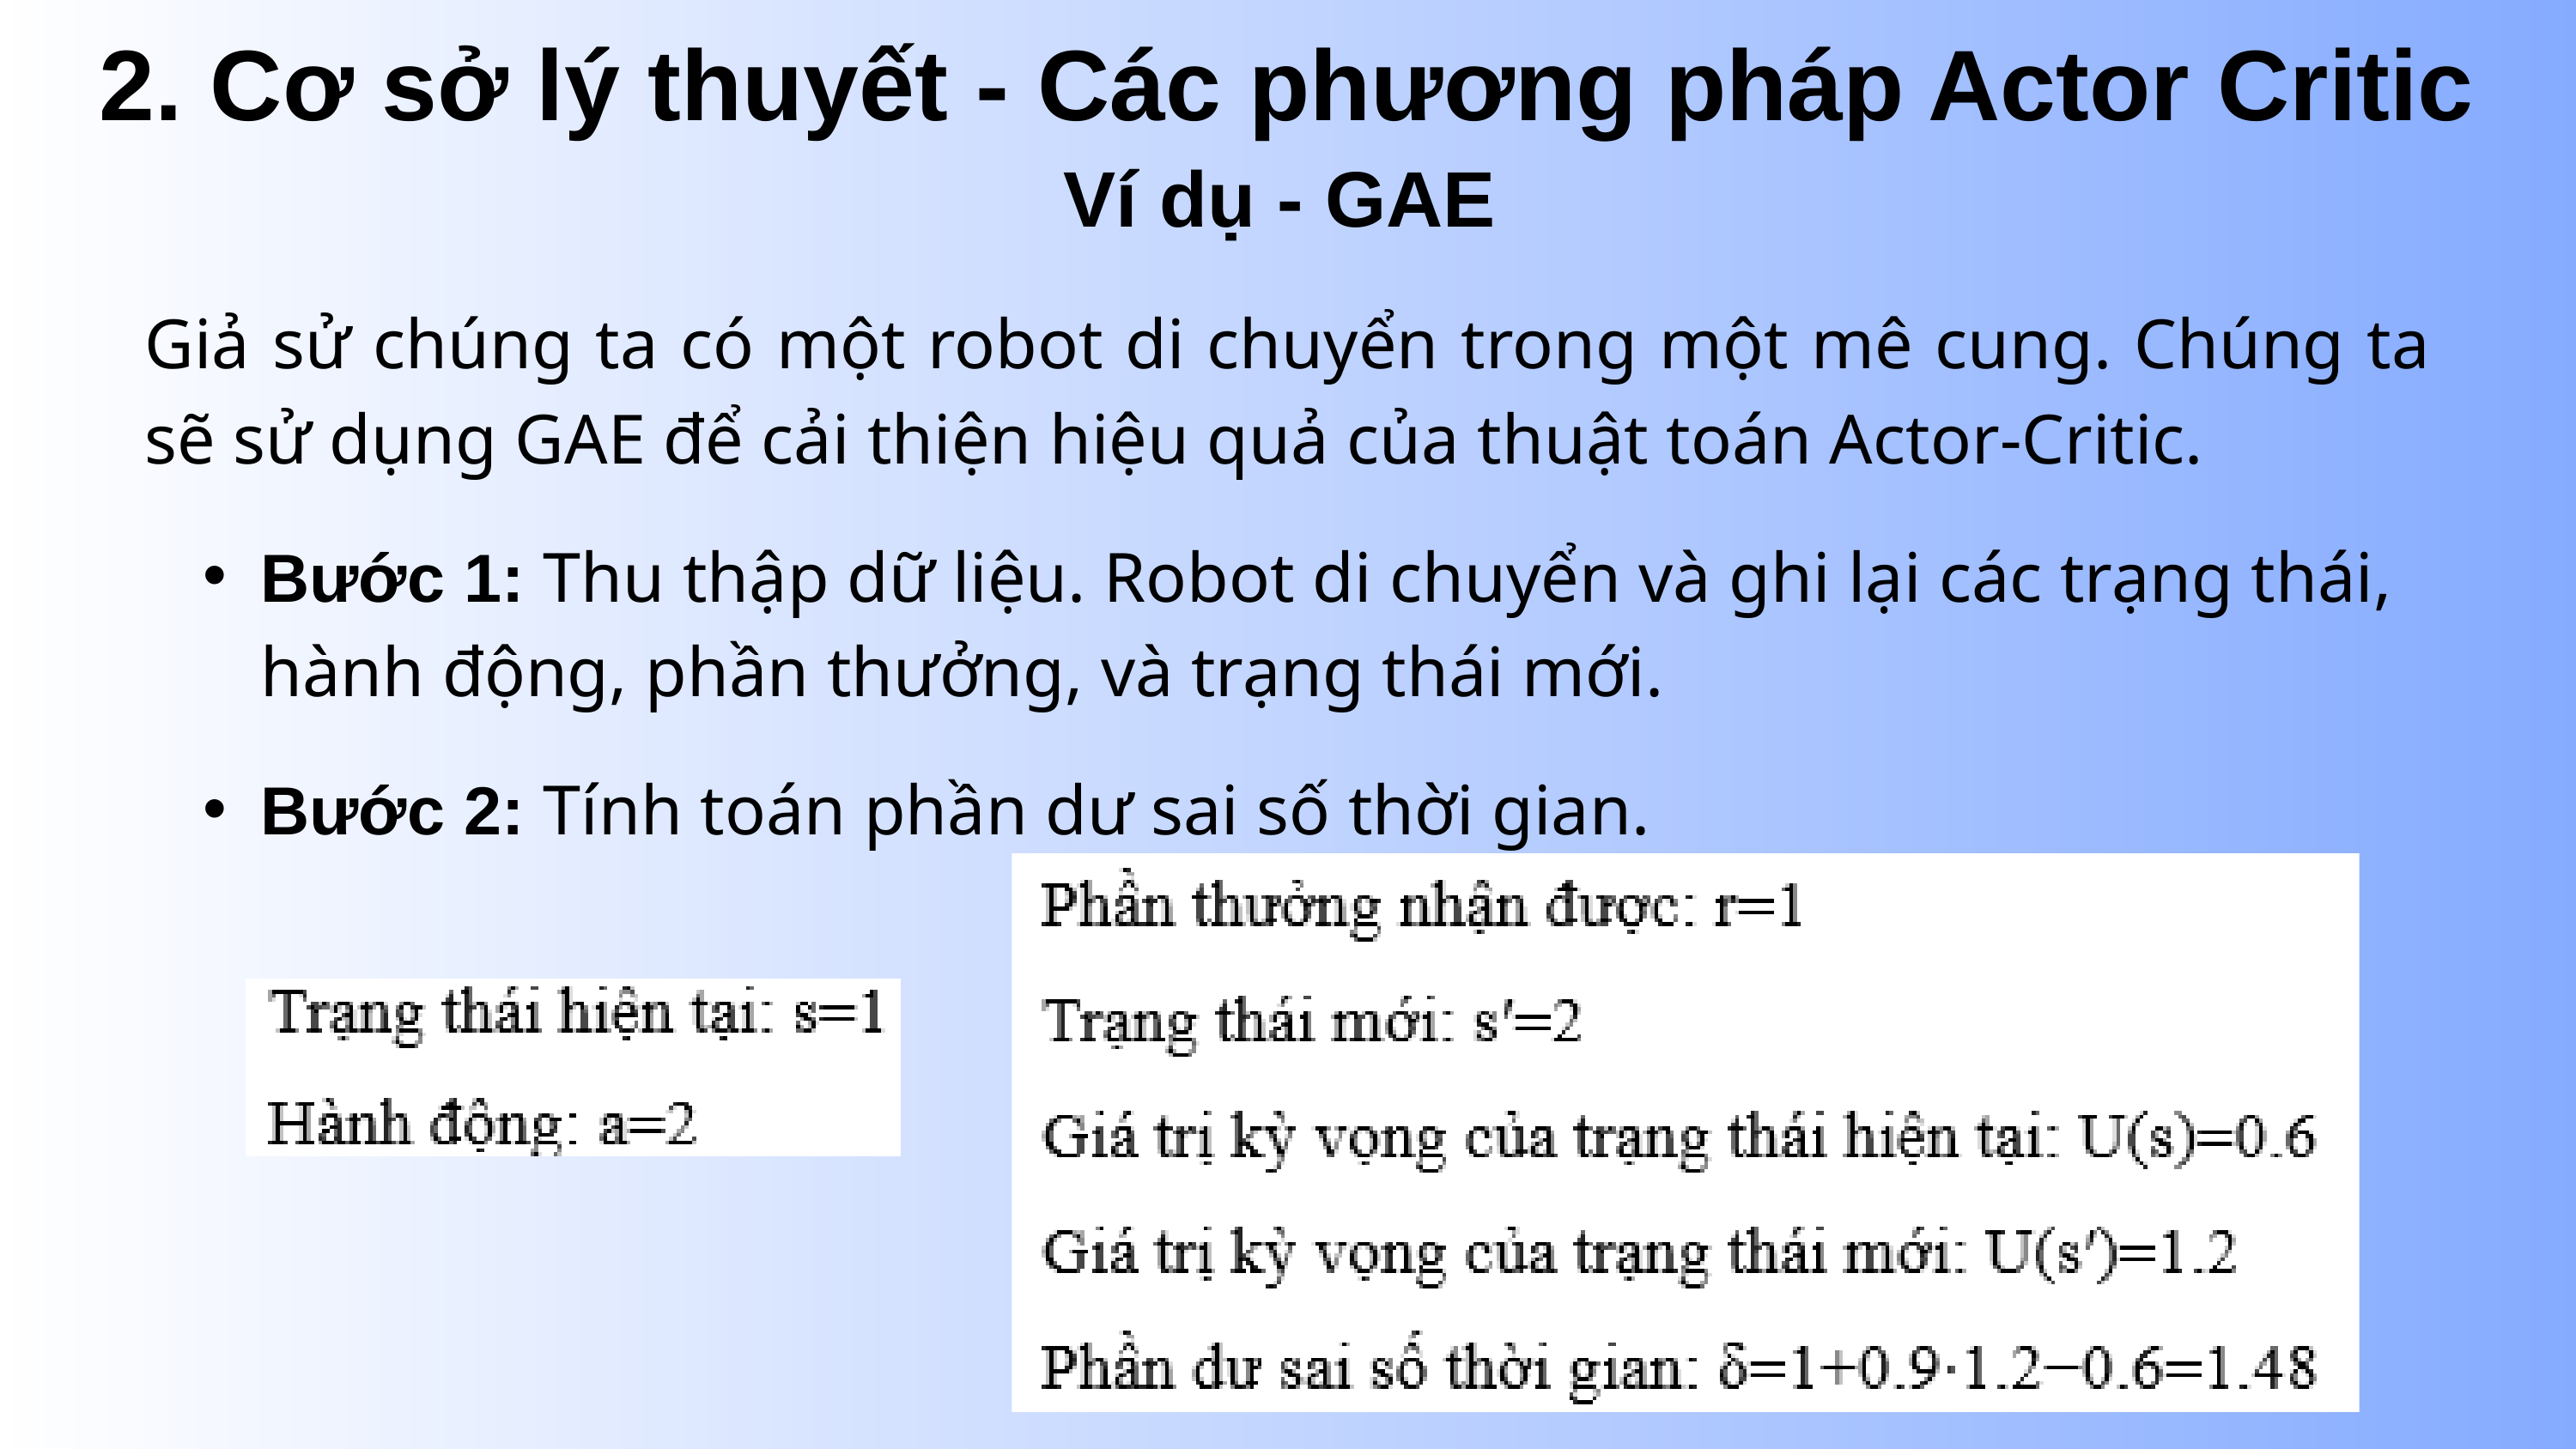

2. Cơ sở lý thuyết - Các phương pháp Actor Critic
Ví dụ - GAE
Giả sử chúng ta có một robot di chuyển trong một mê cung. Chúng ta sẽ sử dụng GAE để cải thiện hiệu quả của thuật toán Actor-Critic.
Bước 1: Thu thập dữ liệu. Robot di chuyển và ghi lại các trạng thái, hành động, phần thưởng, và trạng thái mới.
Bước 2: Tính toán phần dư sai số thời gian.